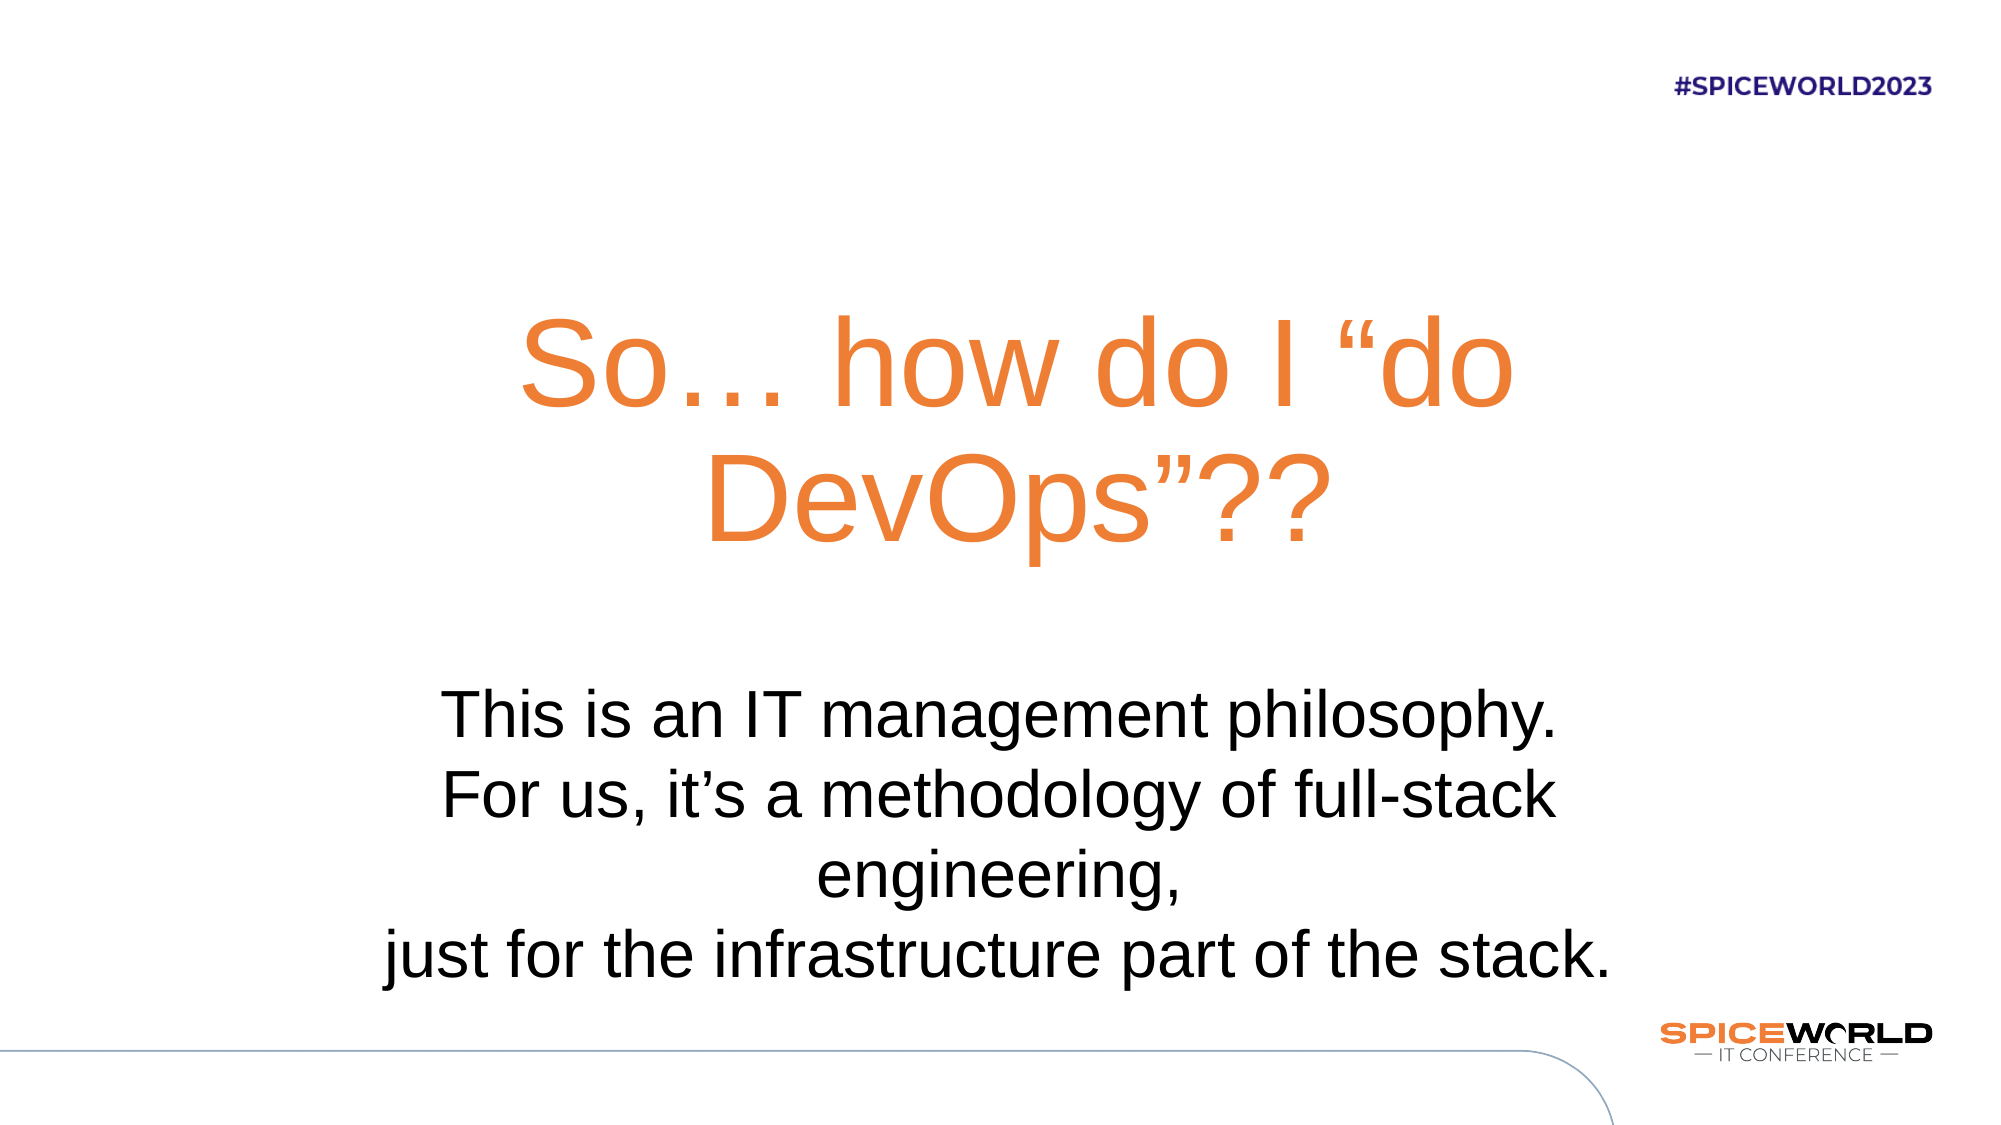

# So… how do I “do DevOps”??

This is an IT management philosophy.
For us, it’s a methodology of full-stack engineering,
just for the infrastructure part of the stack.